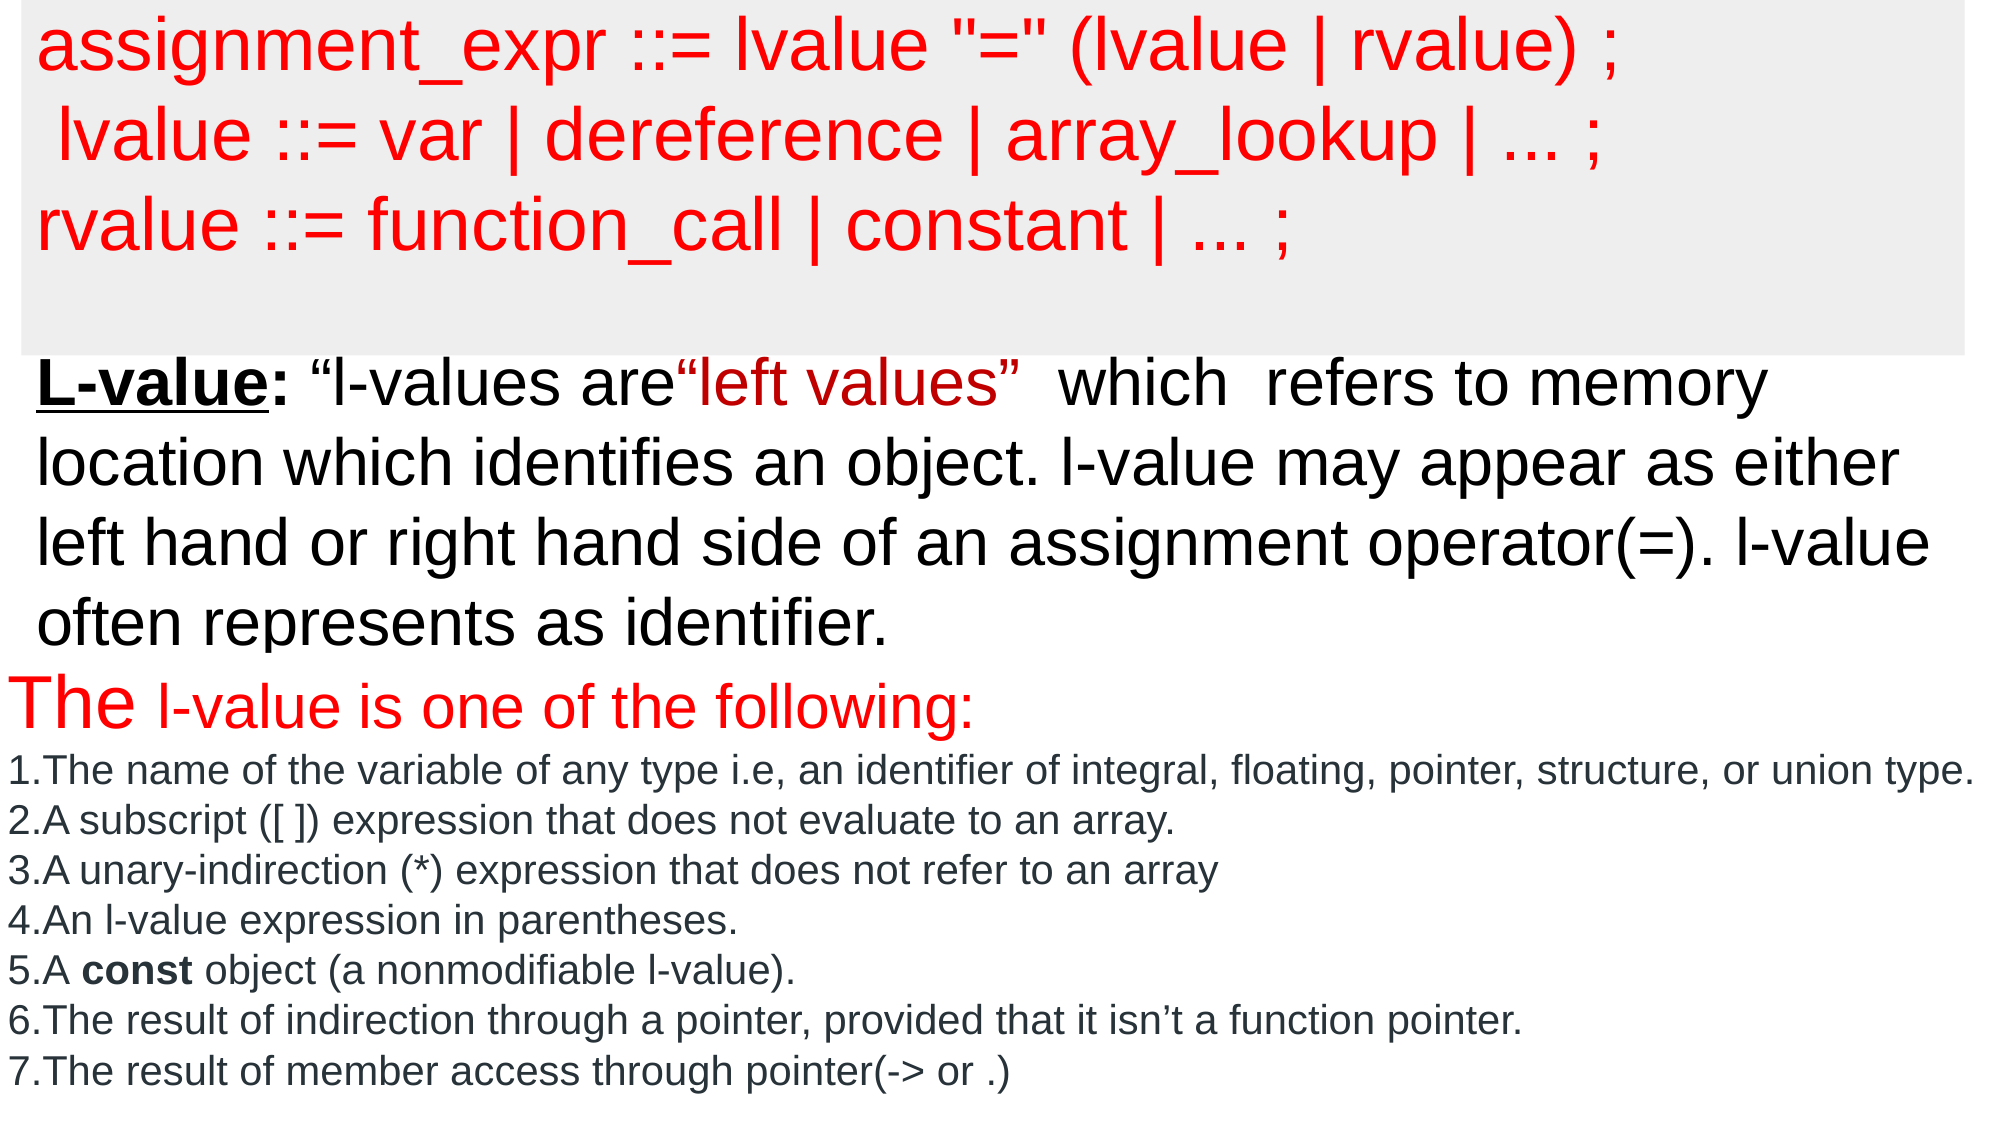

assignment_expr ::= lvalue "=" (lvalue | rvalue) ;
 lvalue ::= var | dereference | array_lookup | ... ;
rvalue ::= function_call | constant | ... ;
L-value: “l-values are“left values”  which  refers to memory location which identifies an object. l-value may appear as either left hand or right hand side of an assignment operator(=). l-value often represents as identifier.
The l-value is one of the following:
The name of the variable of any type i.e, an identifier of integral, floating, pointer, structure, or union type.
A subscript ([ ]) expression that does not evaluate to an array.
A unary-indirection (*) expression that does not refer to an array
An l-value expression in parentheses.
A const object (a nonmodifiable l-value).
The result of indirection through a pointer, provided that it isn’t a function pointer.
The result of member access through pointer(-> or .)